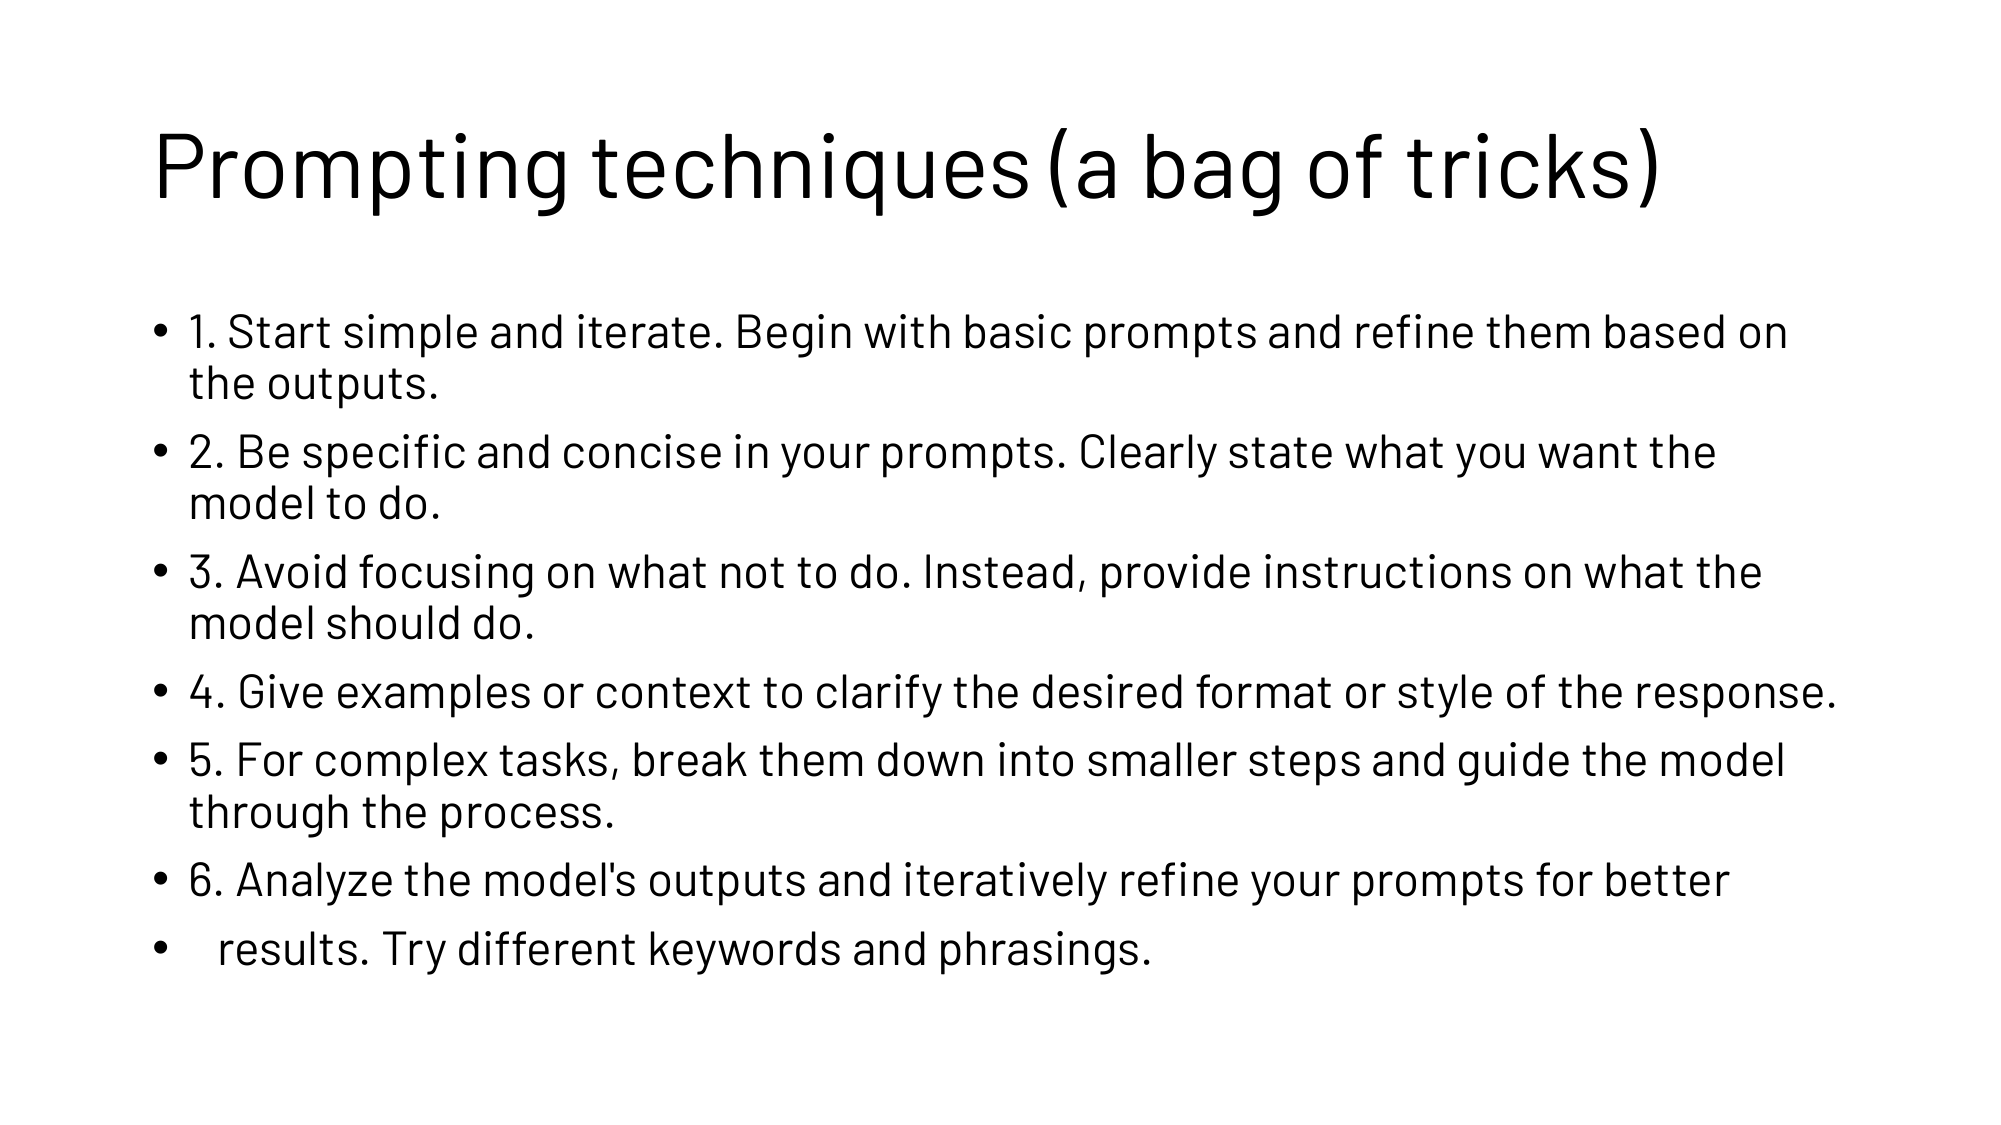

# Prompting techniques (a bag of tricks)
1. Start simple and iterate. Begin with basic prompts and refine them based on the outputs.
2. Be specific and concise in your prompts. Clearly state what you want the model to do.
3. Avoid focusing on what not to do. Instead, provide instructions on what the model should do.
4. Give examples or context to clarify the desired format or style of the response.
5. For complex tasks, break them down into smaller steps and guide the model through the process.
6. Analyze the model's outputs and iteratively refine your prompts for better
   results. Try different keywords and phrasings.